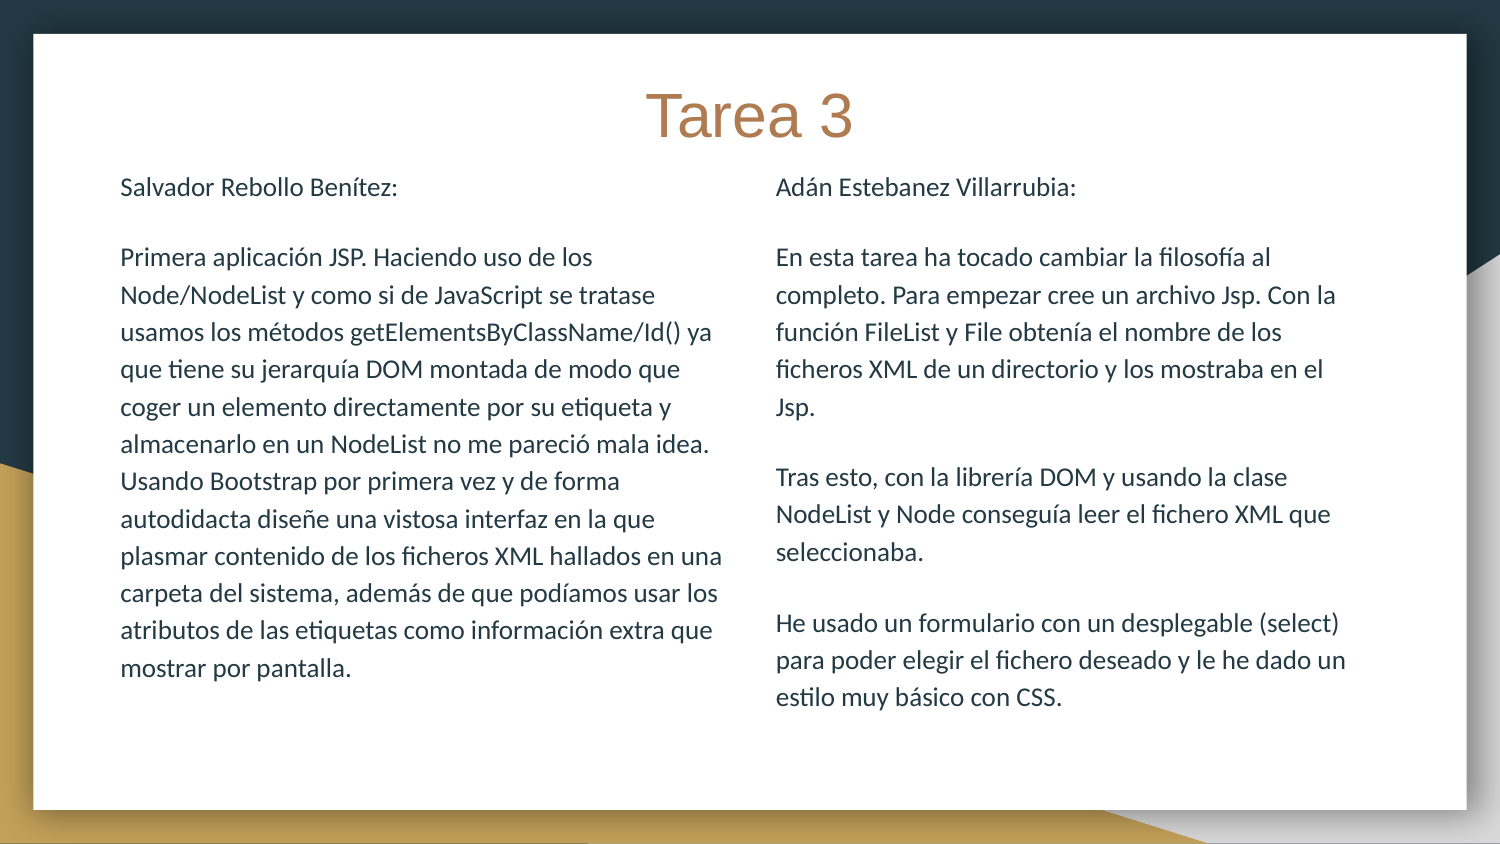

# Tarea 3
Salvador Rebollo Benítez:
Primera aplicación JSP. Haciendo uso de los Node/NodeList y como si de JavaScript se tratase usamos los métodos getElementsByClassName/Id() ya que tiene su jerarquía DOM montada de modo que coger un elemento directamente por su etiqueta y almacenarlo en un NodeList no me pareció mala idea. Usando Bootstrap por primera vez y de forma autodidacta diseñe una vistosa interfaz en la que plasmar contenido de los ficheros XML hallados en una carpeta del sistema, además de que podíamos usar los atributos de las etiquetas como información extra que mostrar por pantalla.

Adán Estebanez Villarrubia:
En esta tarea ha tocado cambiar la filosofía al completo. Para empezar cree un archivo Jsp. Con la función FileList y File obtenía el nombre de los ficheros XML de un directorio y los mostraba en el Jsp.
Tras esto, con la librería DOM y usando la clase NodeList y Node conseguía leer el fichero XML que seleccionaba.
He usado un formulario con un desplegable (select) para poder elegir el fichero deseado y le he dado un estilo muy básico con CSS.